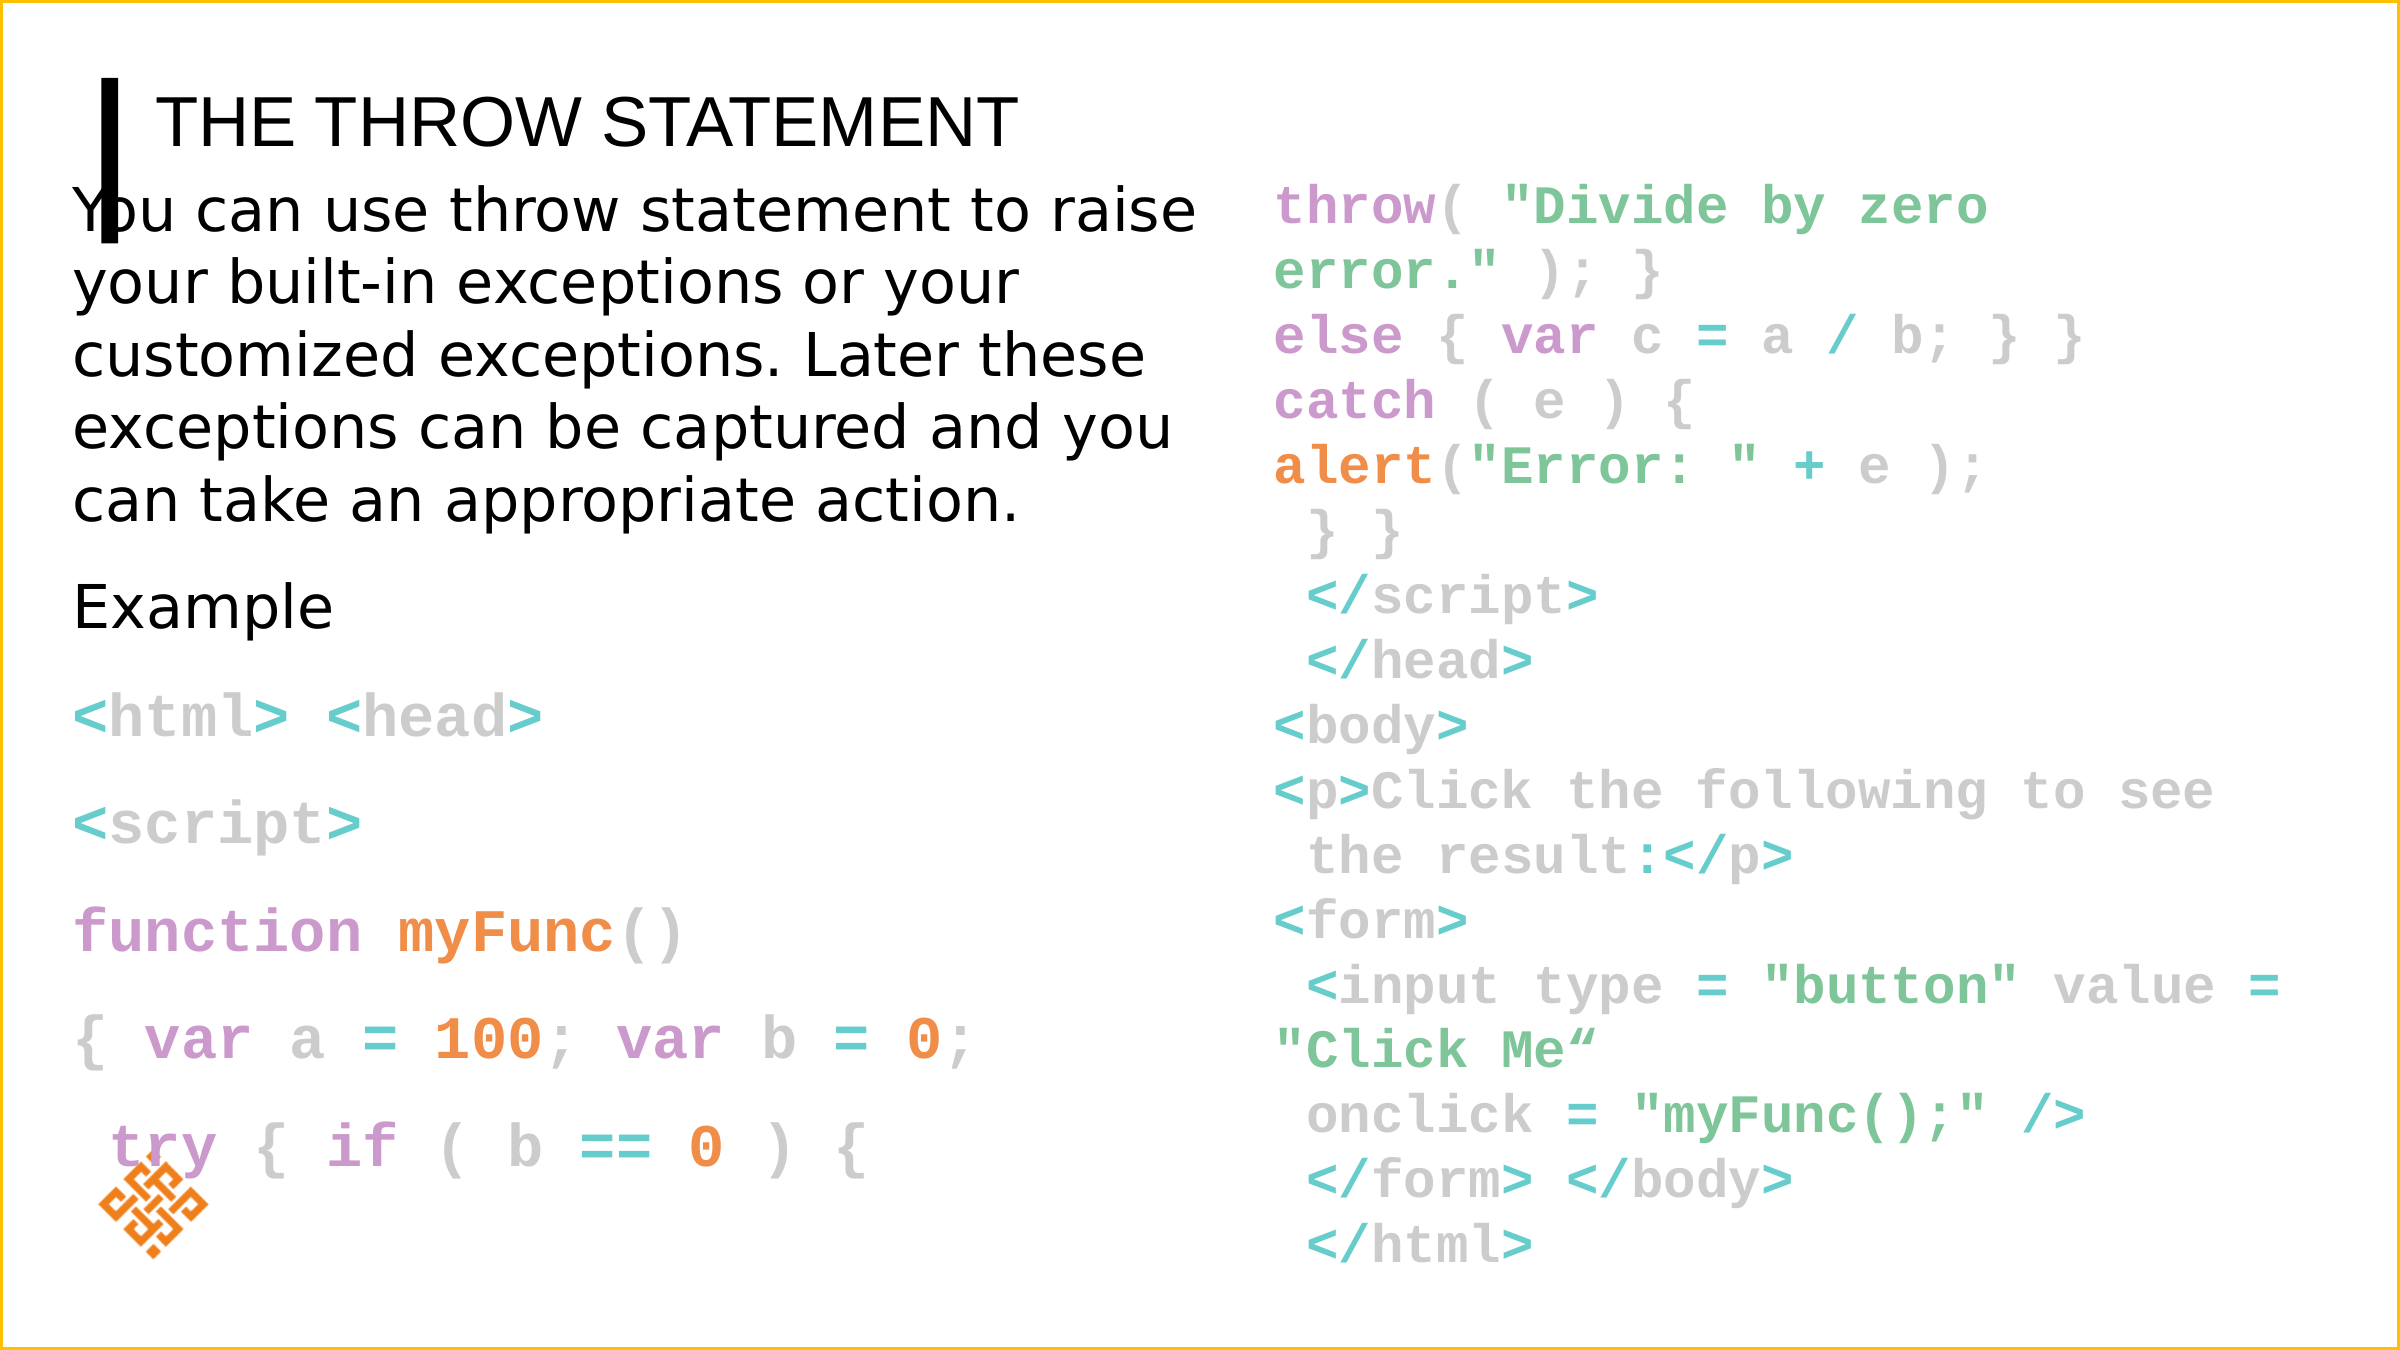

# The throw Statement
You can use throw statement to raise your built-in exceptions or your customized exceptions. Later these exceptions can be captured and you can take an appropriate action.
Example
<html> <head>
<script>
function myFunc()
{ var a = 100; var b = 0;
 try { if ( b == 0 ) {

throw( "Divide by zero error." ); }
else { var c = a / b; } }
catch ( e ) {
alert("Error: " + e );
 } }
 </script>
 </head>
<body>
<p>Click the following to see
 the result:</p>
<form>
 <input type = "button" value = "Click Me“
 onclick = "myFunc();" />
 </form> </body>
 </html>